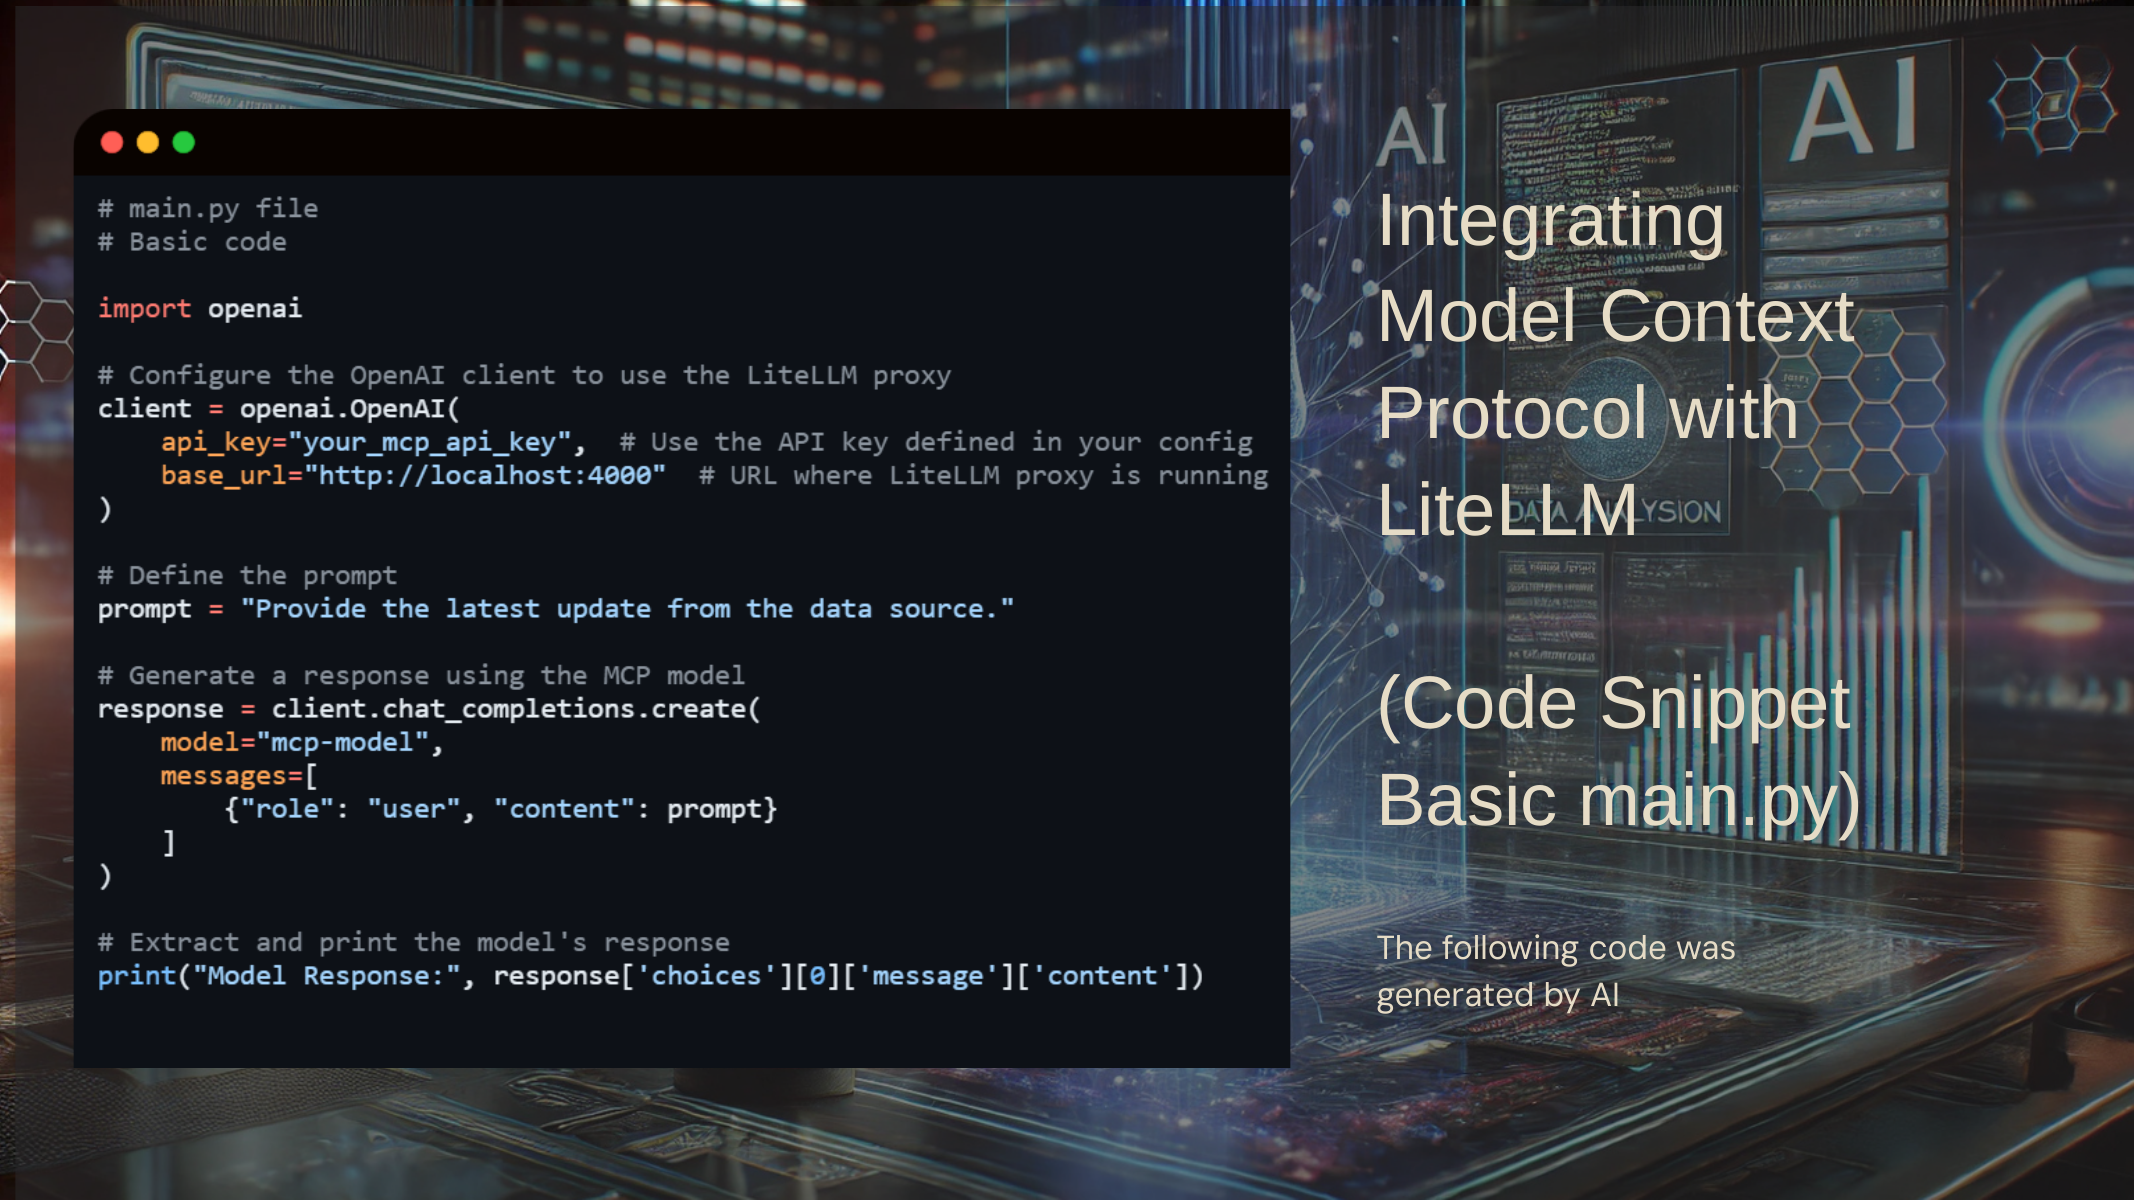

Integrating Model Context Protocol with LiteLLM

(Code Snippet
Basic main.py)
The following code was generated by AI